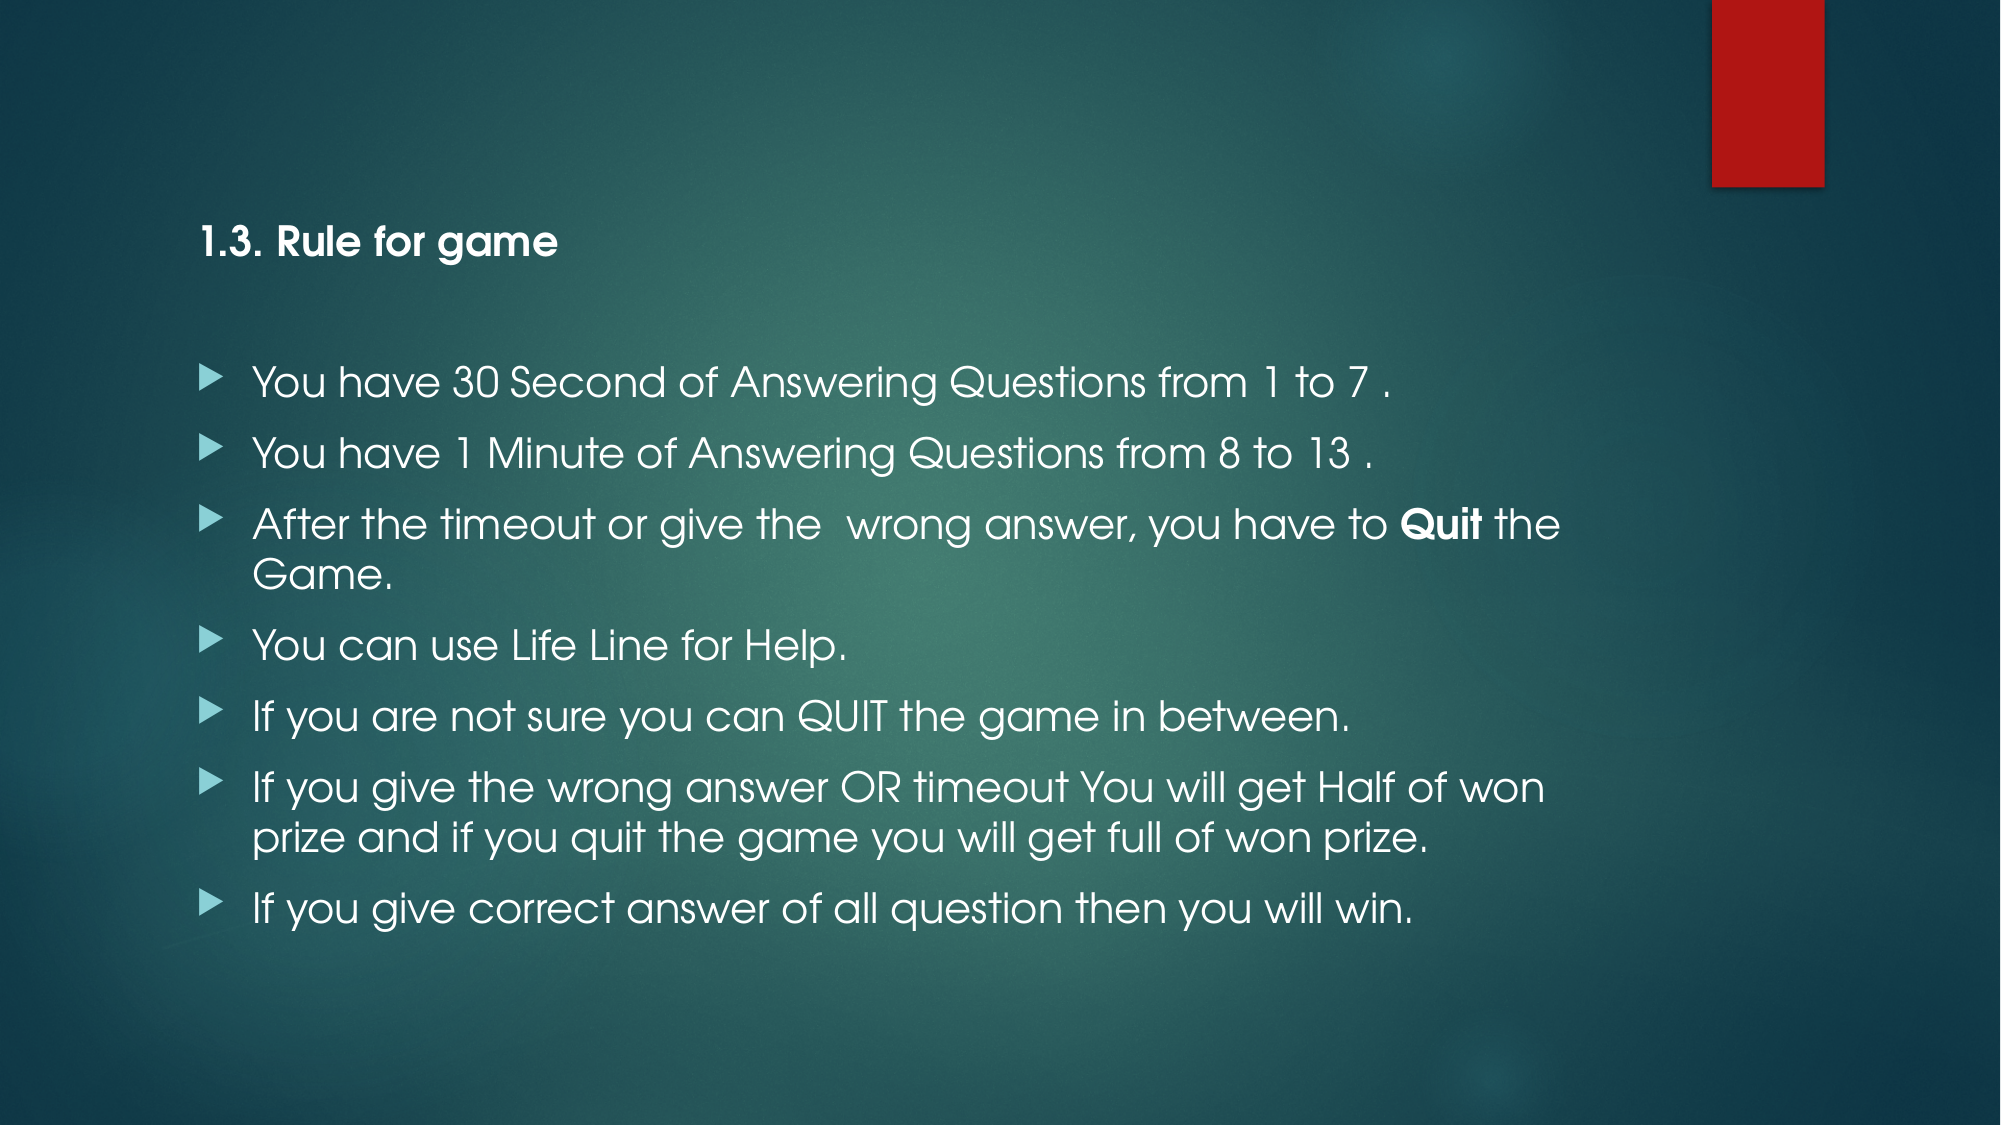

1.3. Rule for game

You have 30 Second of Answering Questions from 1 to 7 .
You have 1 Minute of Answering Questions from 8 to 13 .
After the timeout or give the  wrong answer, you have to Quit the Game.
You can use Life Line for Help.
If you are not sure you can QUIT the game in between.
If you give the wrong answer OR timeout You will get Half of won prize and if you quit the game you will get full of won prize.
If you give correct answer of all question then you will win.